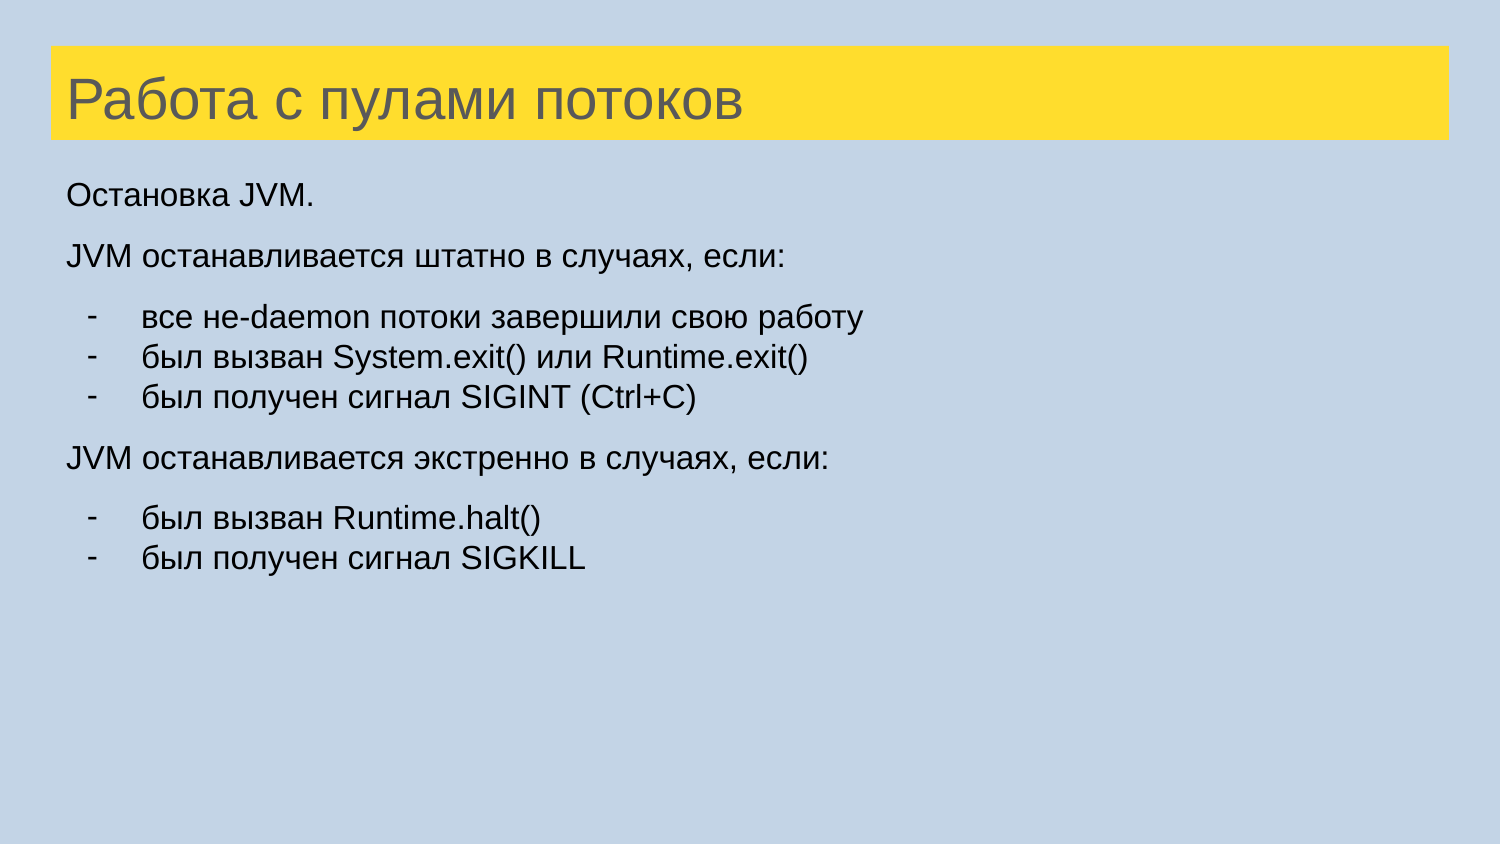

# Работа с пулами потоков
Остановка JVM.
JVM останавливается штатно в случаях, если:
все не-daemon потоки завершили свою работу
был вызван System.exit() или Runtime.exit()
был получен сигнал SIGINT (Ctrl+C)
JVM останавливается экстренно в случаях, если:
был вызван Runtime.halt()
был получен сигнал SIGKILL